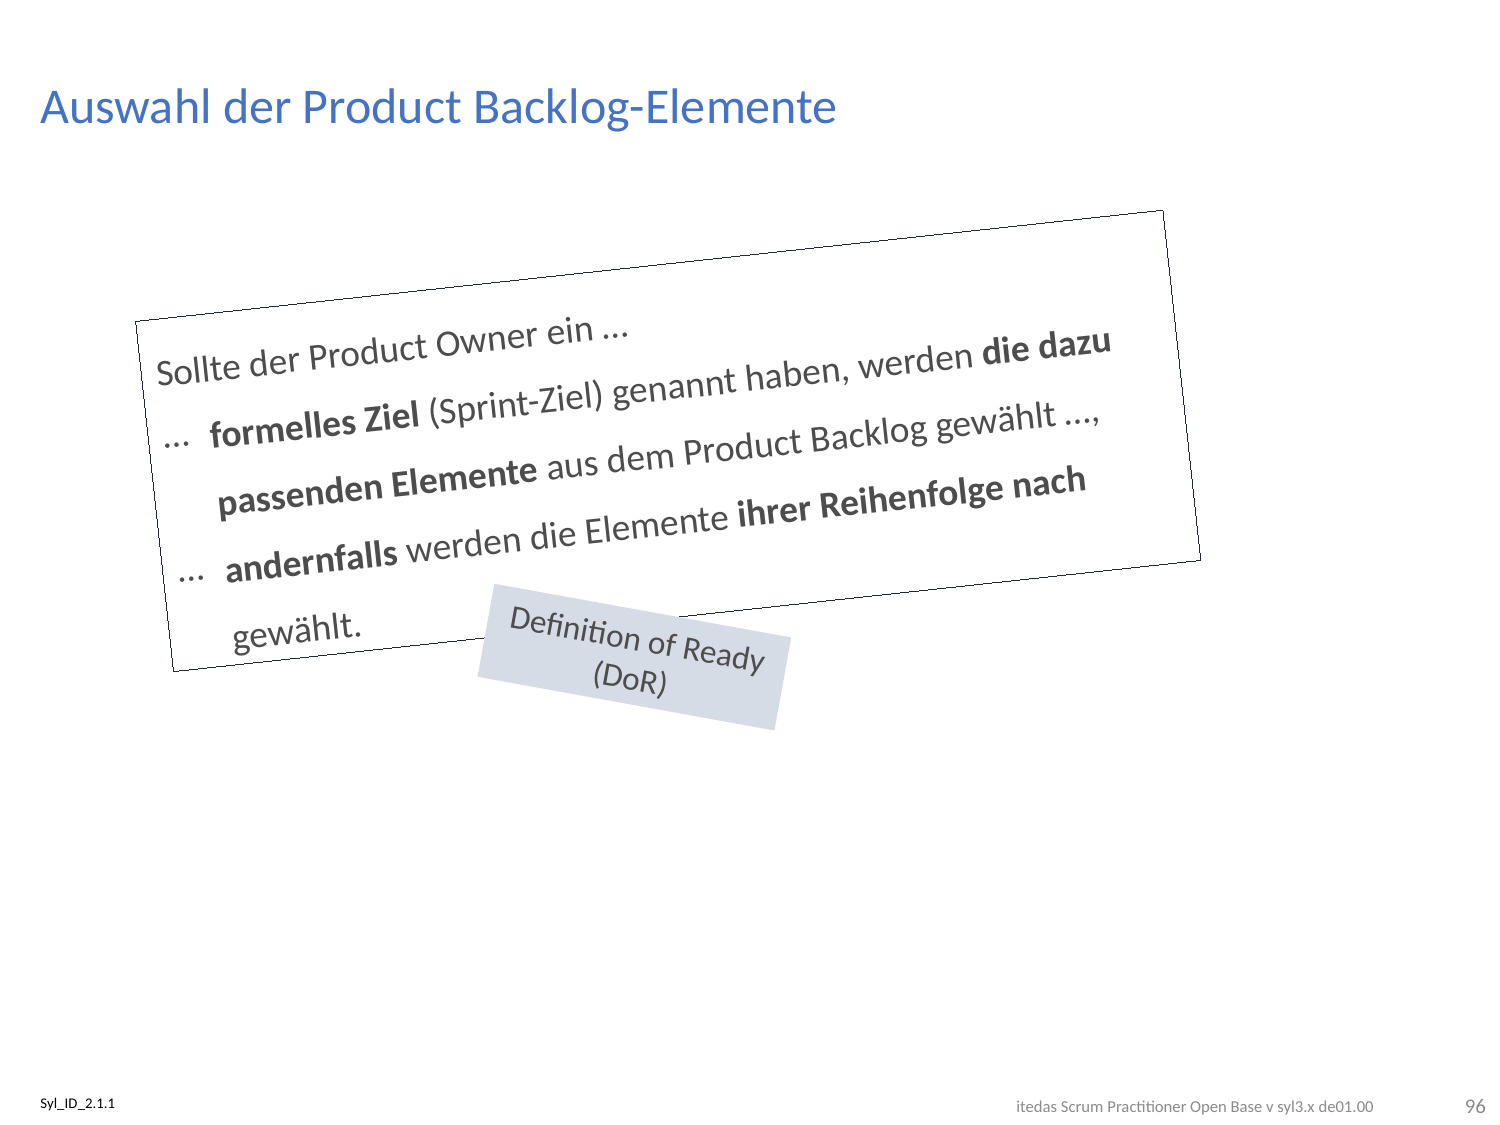

# Auswahl der Product Backlog-Elemente
Sollte der Product Owner ein …
formelles Ziel (Sprint-Ziel) genannt haben, werden die dazu passenden Elemente aus dem Product Backlog gewählt …,
andernfalls werden die Elemente ihrer Reihenfolge nach gewählt.
Definition of Ready (DoR)
96
Syl_ID_2.1.1
itedas Scrum Practitioner Open Base v syl3.x de01.00